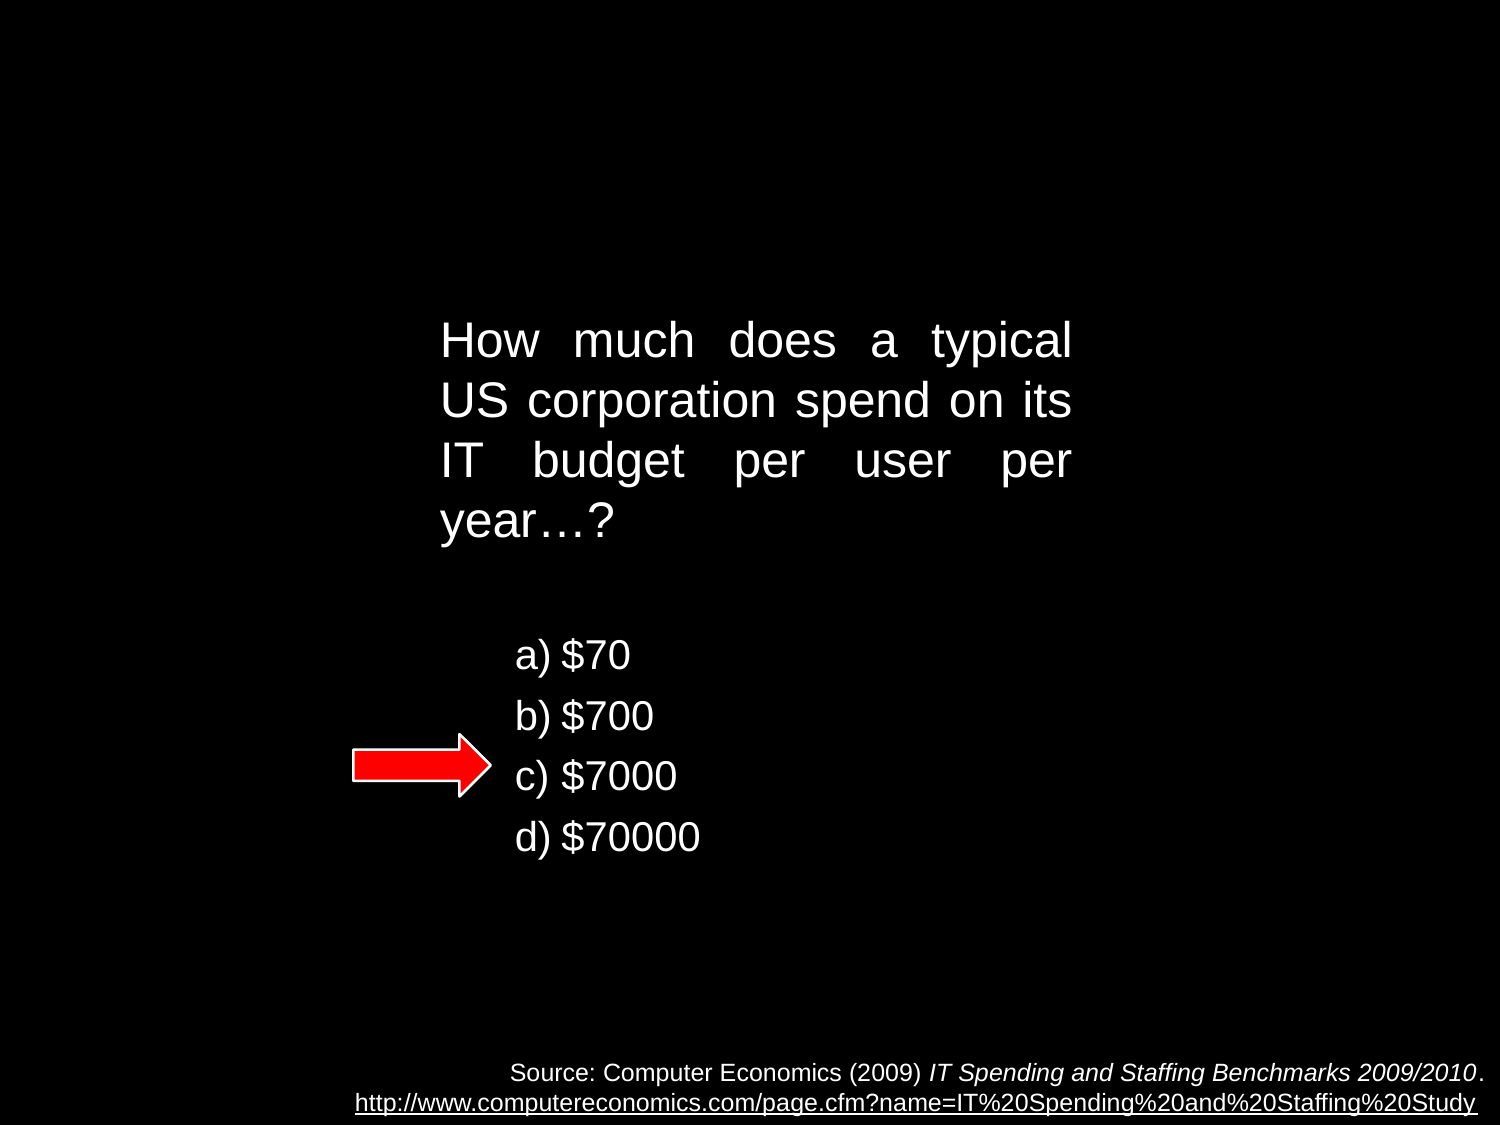

How much does a typical US corporation spend on its IT budget per user per year…?

$70
$700
$7000
$70000

Source: Computer Economics (2009) IT Spending and Staffing Benchmarks 2009/2010.
http://www.computereconomics.com/page.cfm?name=IT%20Spending%20and%20Staffing%20Study